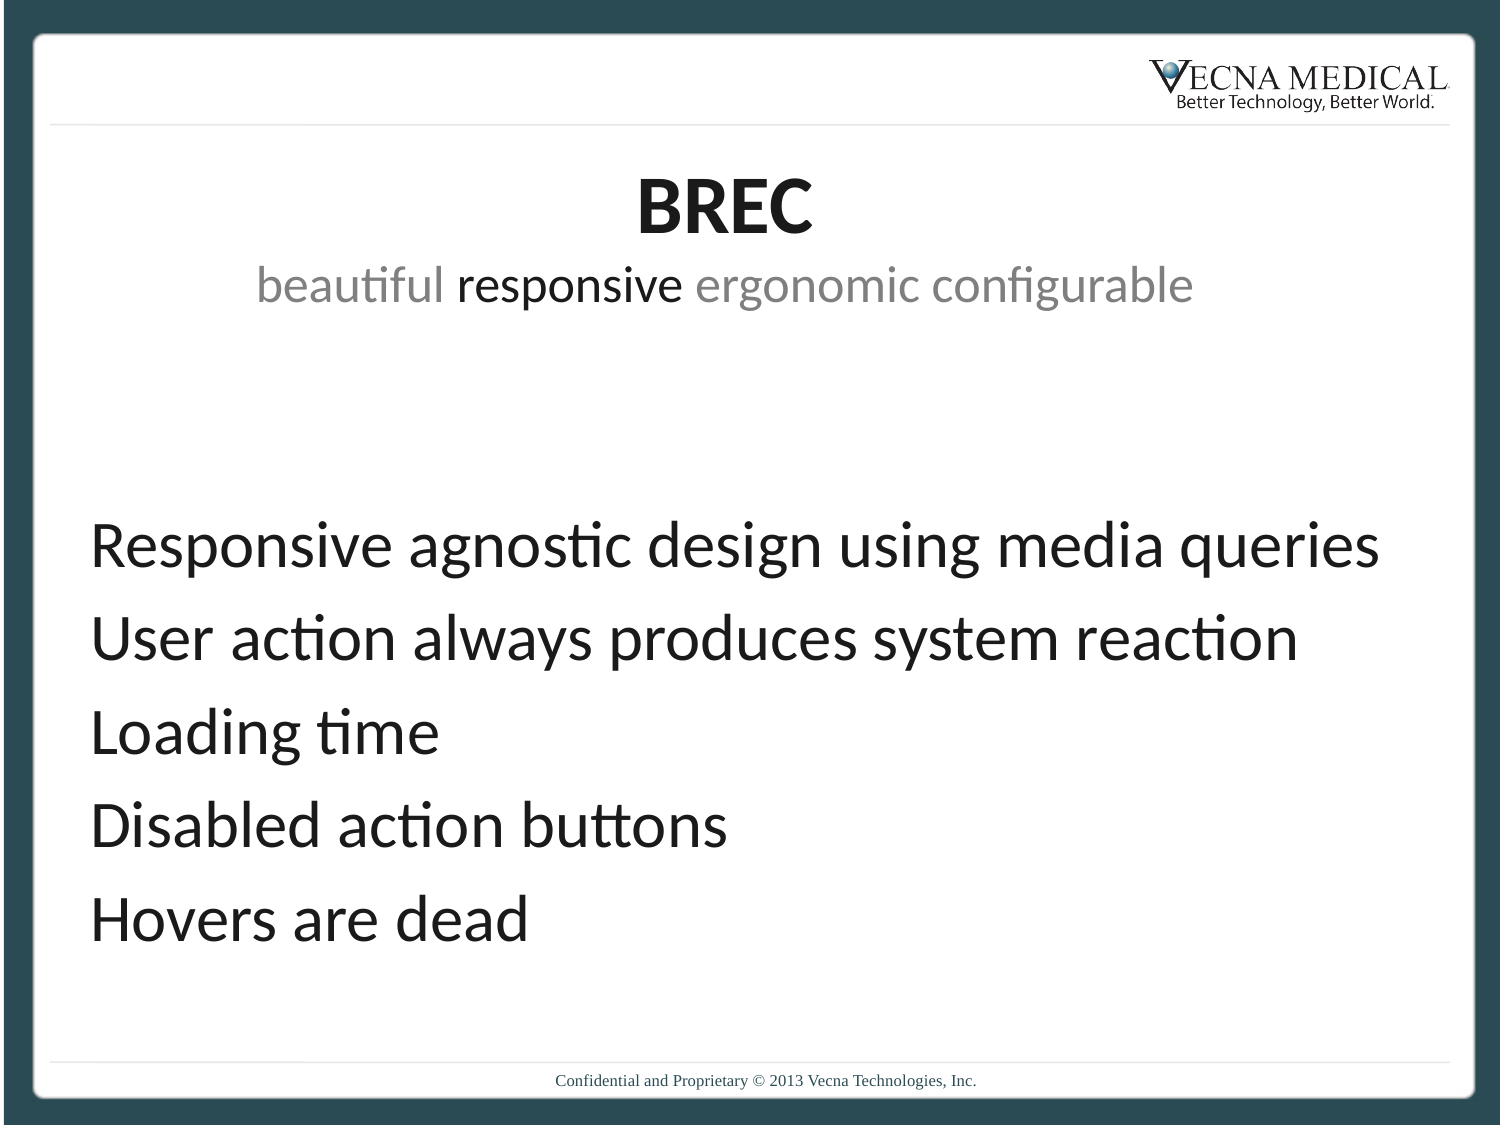

# BREC beautiful responsive ergonomic configurable
Responsive agnostic design using media queries
User action always produces system reaction
Loading time
Disabled action buttons
Hovers are dead